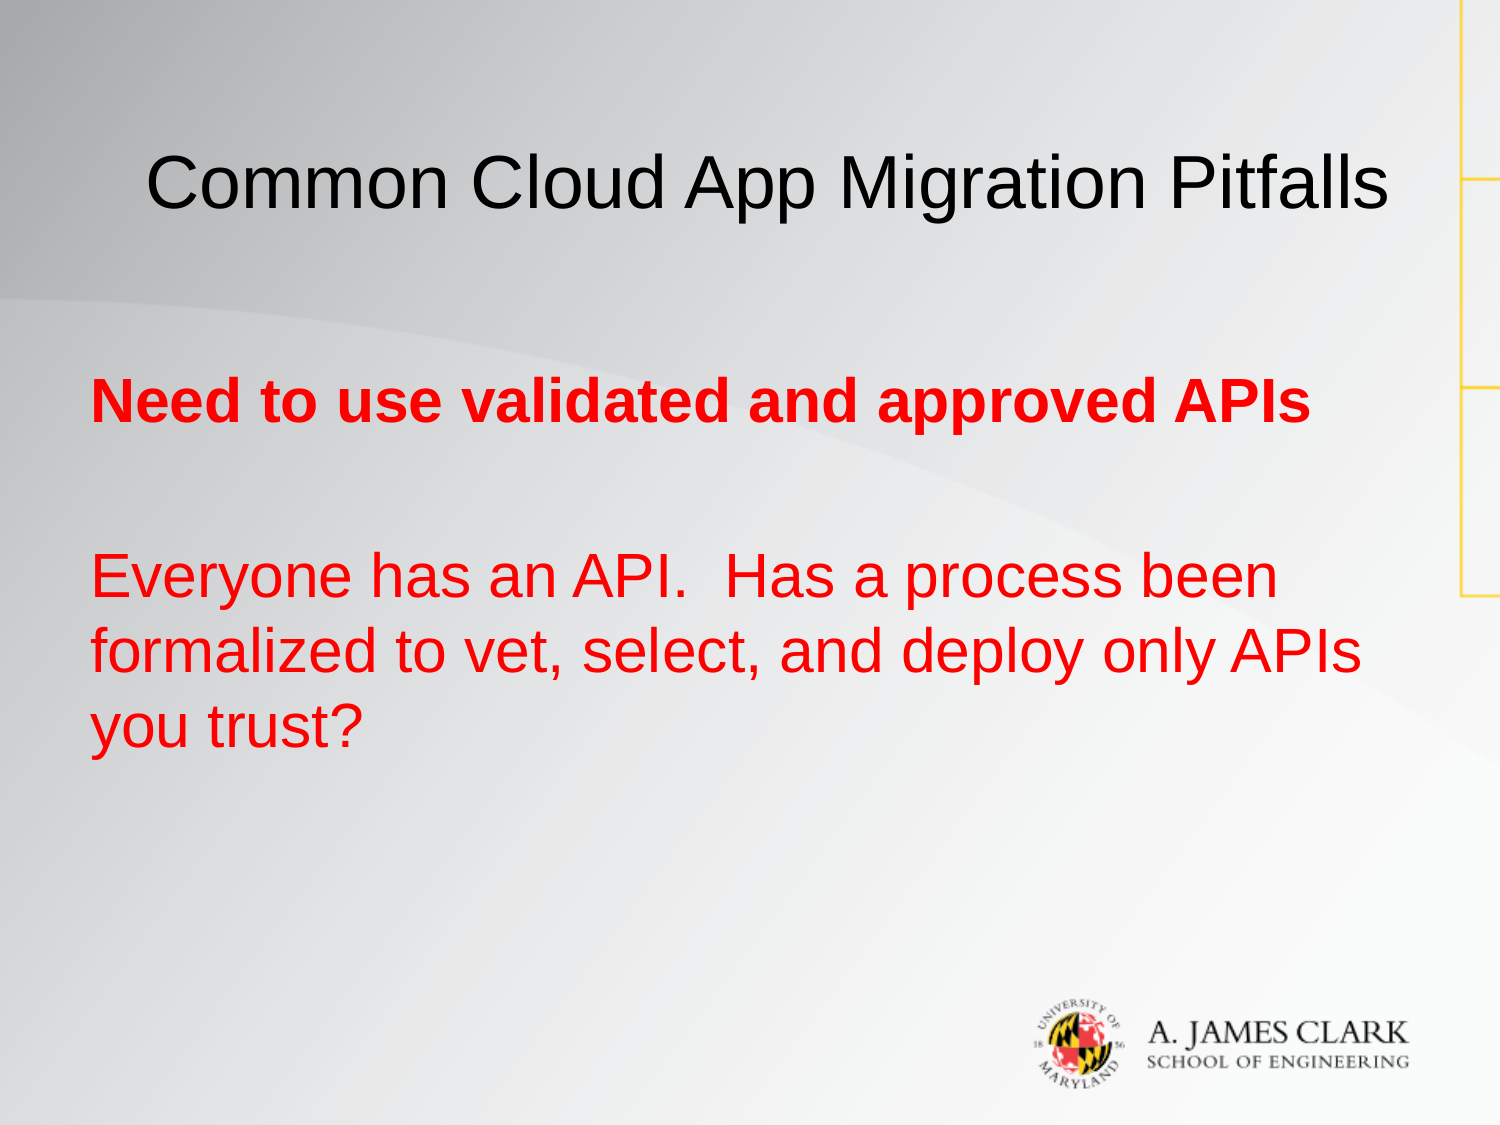

# Common Cloud App Migration Pitfalls
Need to use validated and approved APIs

Everyone has an API.  Has a process been formalized to vet, select, and deploy only APIs you trust?